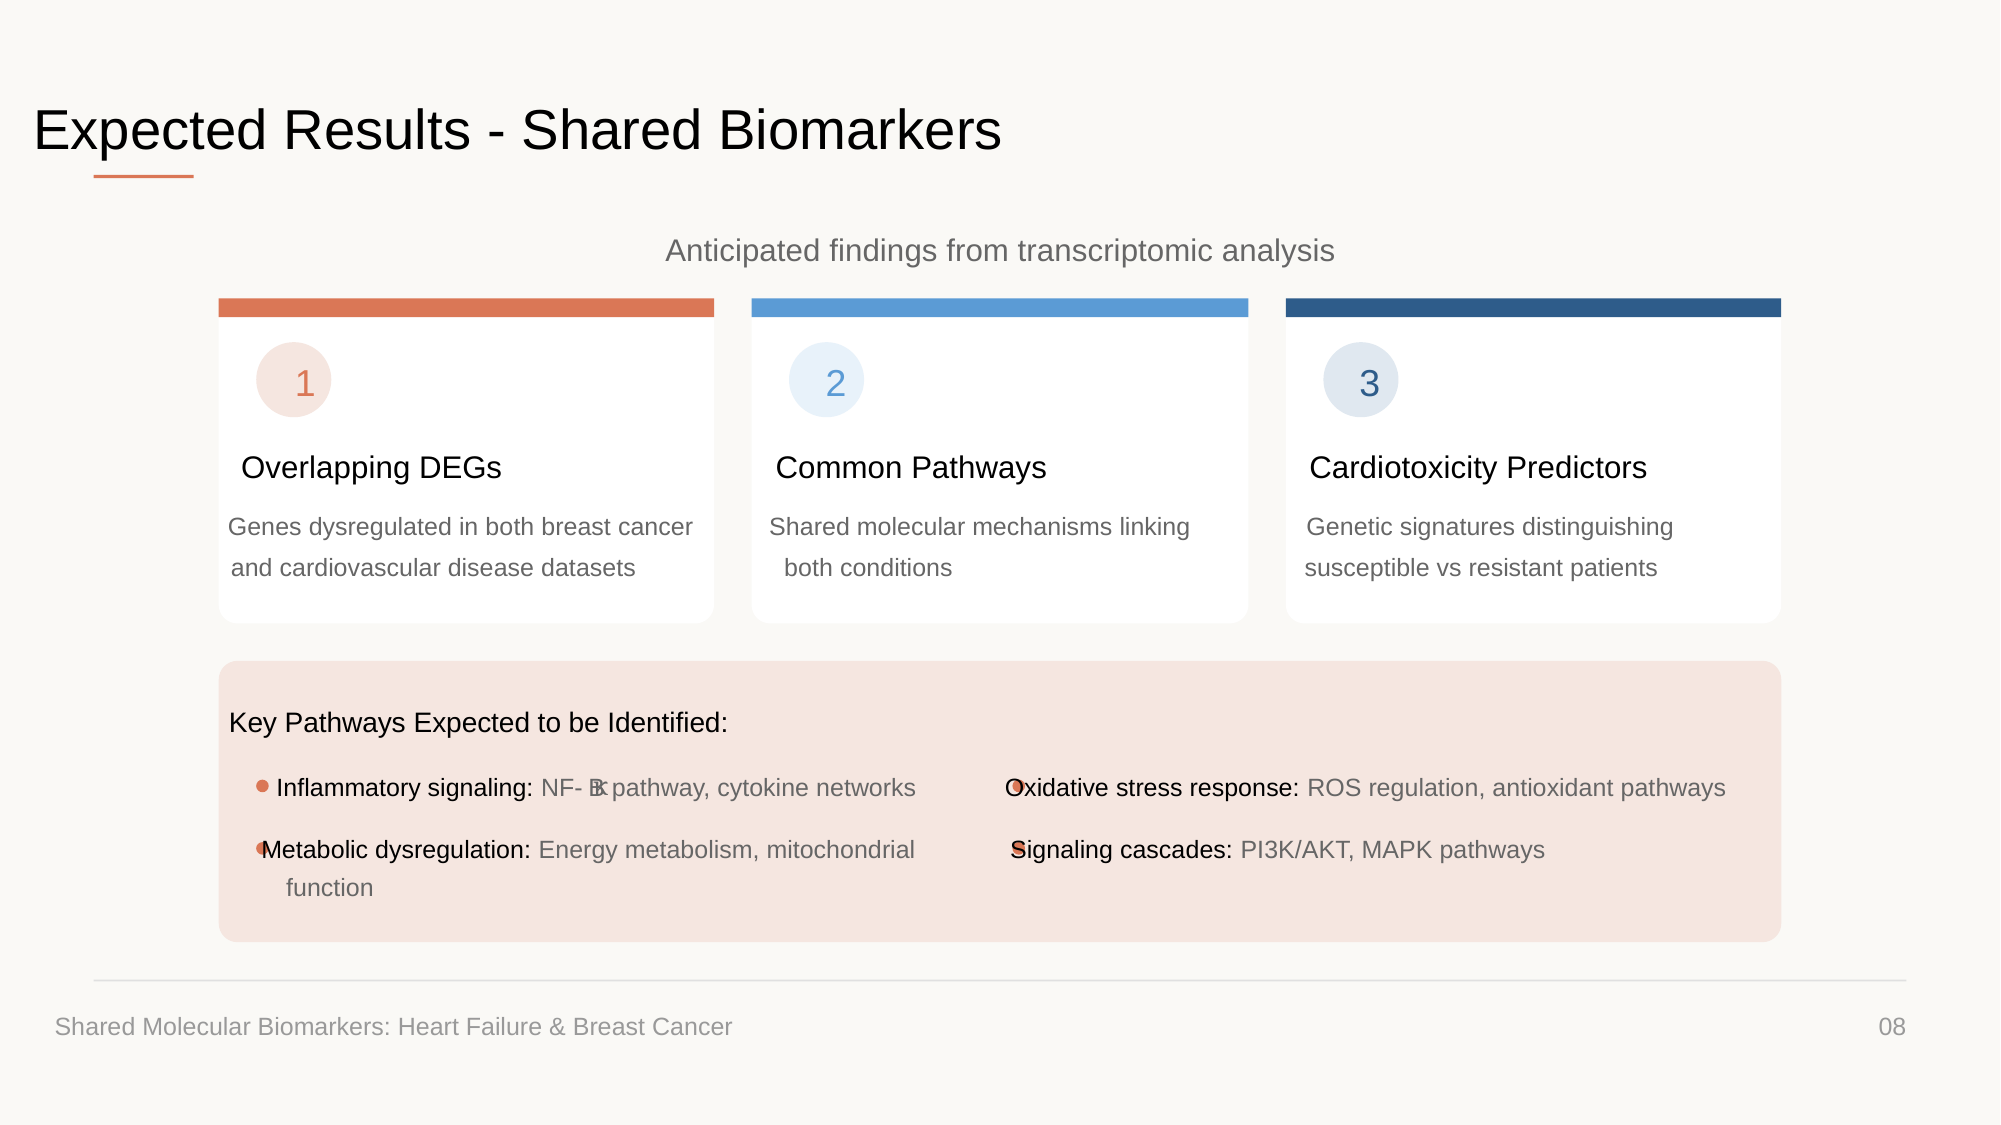

Expected Results - Shared Biomarkers

Anticipated findings from transcriptomic analysis

1
2
3
Overlapping DEGs
Common Pathways
Cardiotoxicity Predictors
Genes dysregulated in both breast cancer
Shared molecular mechanisms linking
Genetic signatures distinguishing
and cardiovascular disease datasets
both conditions
susceptible vs resistant patients

Key Pathways Expected to be Identified:
κ
Inflammatory signaling: NF-
B pathway, cytokine networks
Oxidative stress response: ROS regulation, antioxidant pathways

Metabolic dysregulation: Energy metabolism, mitochondrial
Signaling cascades: PI3K/AKT, MAPK pathways

function

Shared Molecular Biomarkers: Heart Failure & Breast Cancer
08